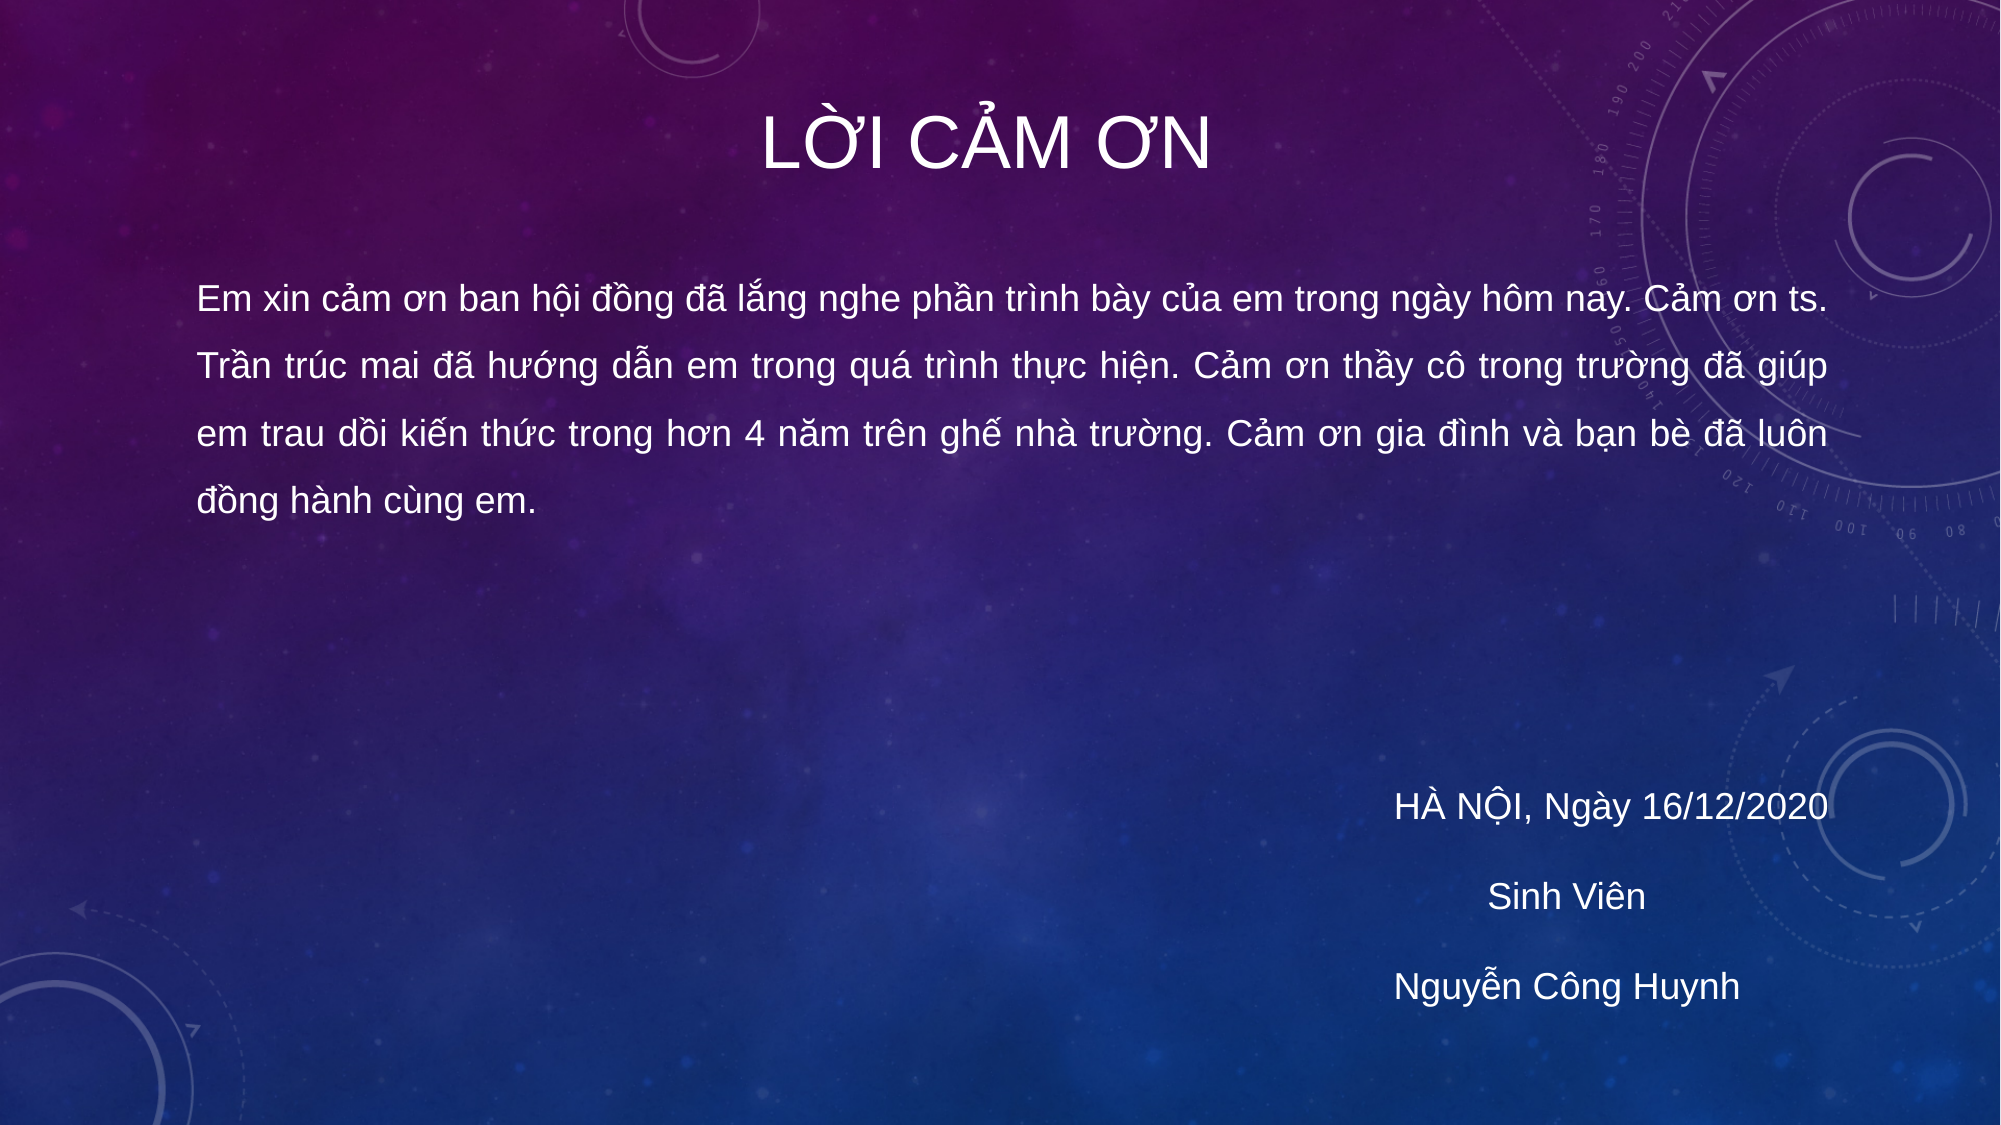

LỜI CẢM ƠN
Em xin cảm ơn ban hội đồng đã lắng nghe phần trình bày của em trong ngày hôm nay. Cảm ơn ts. Trần trúc mai đã hướng dẫn em trong quá trình thực hiện. Cảm ơn thầy cô trong trường đã giúp em trau dồi kiến thức trong hơn 4 năm trên ghế nhà trường. Cảm ơn gia đình và bạn bè đã luôn đồng hành cùng em.
HÀ NỘI, Ngày 16/12/2020

Sinh Viên

Nguyễn Công Huynh